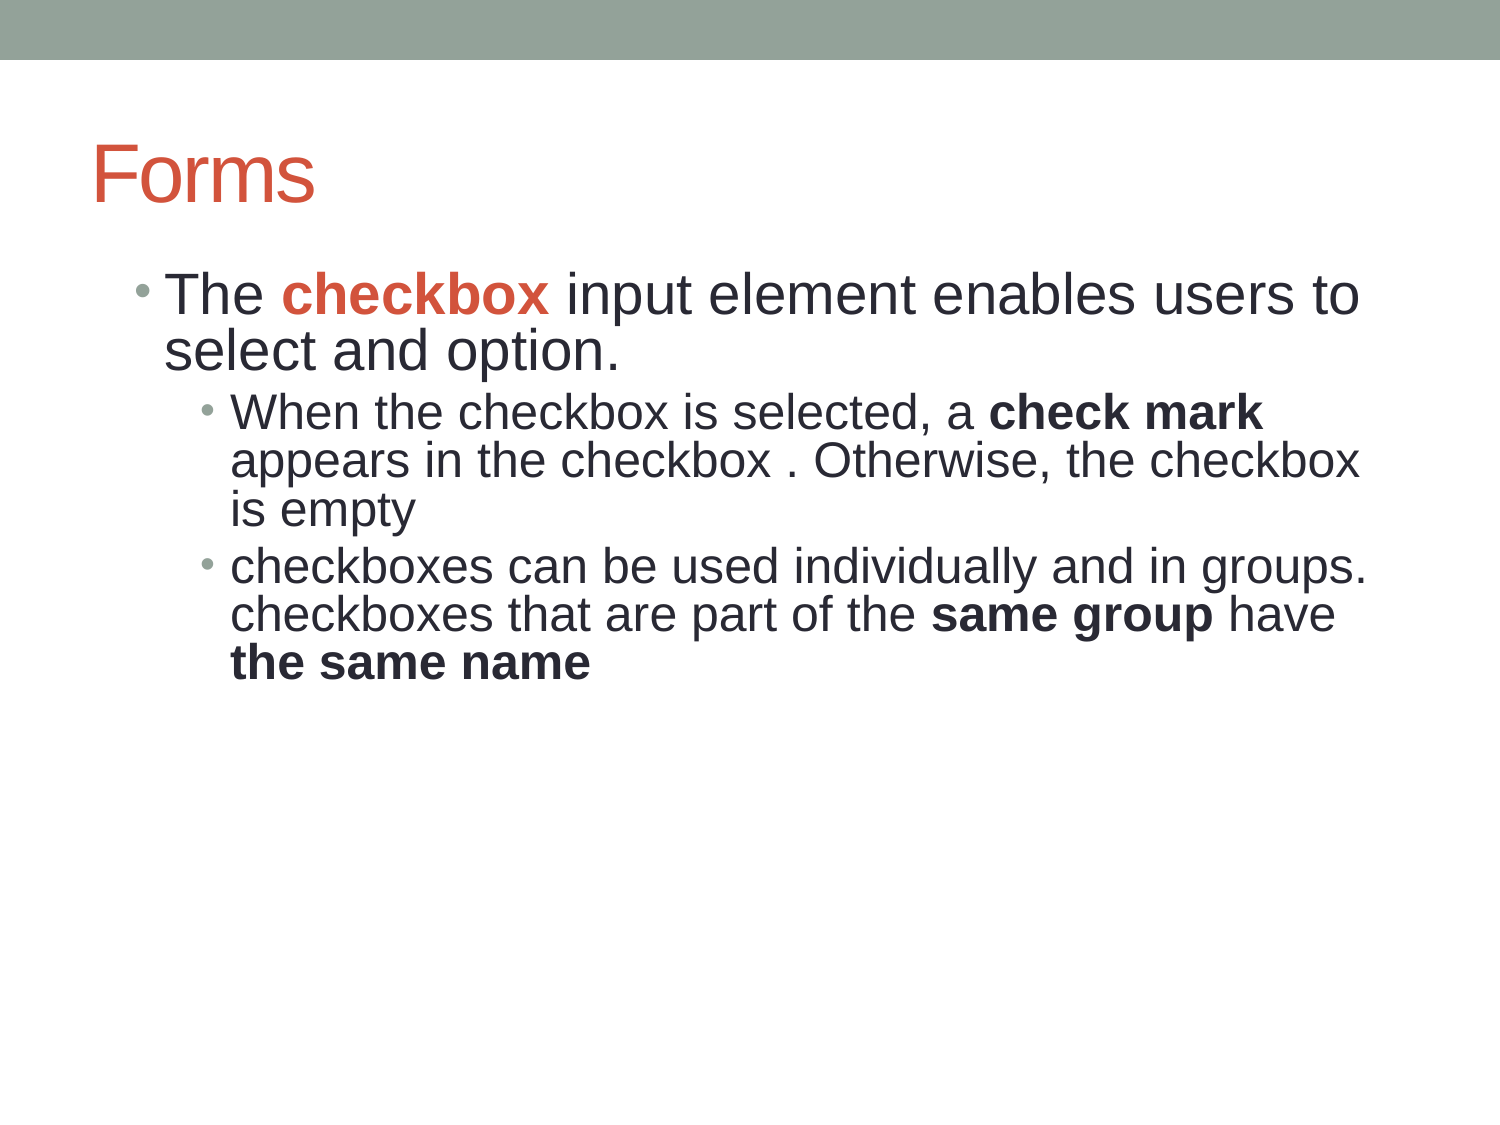

# Forms
The checkbox input element enables users to select and option.
When the checkbox is selected, a check mark appears in the checkbox . Otherwise, the checkbox is empty
checkboxes can be used individually and in groups. checkboxes that are part of the same group have the same name